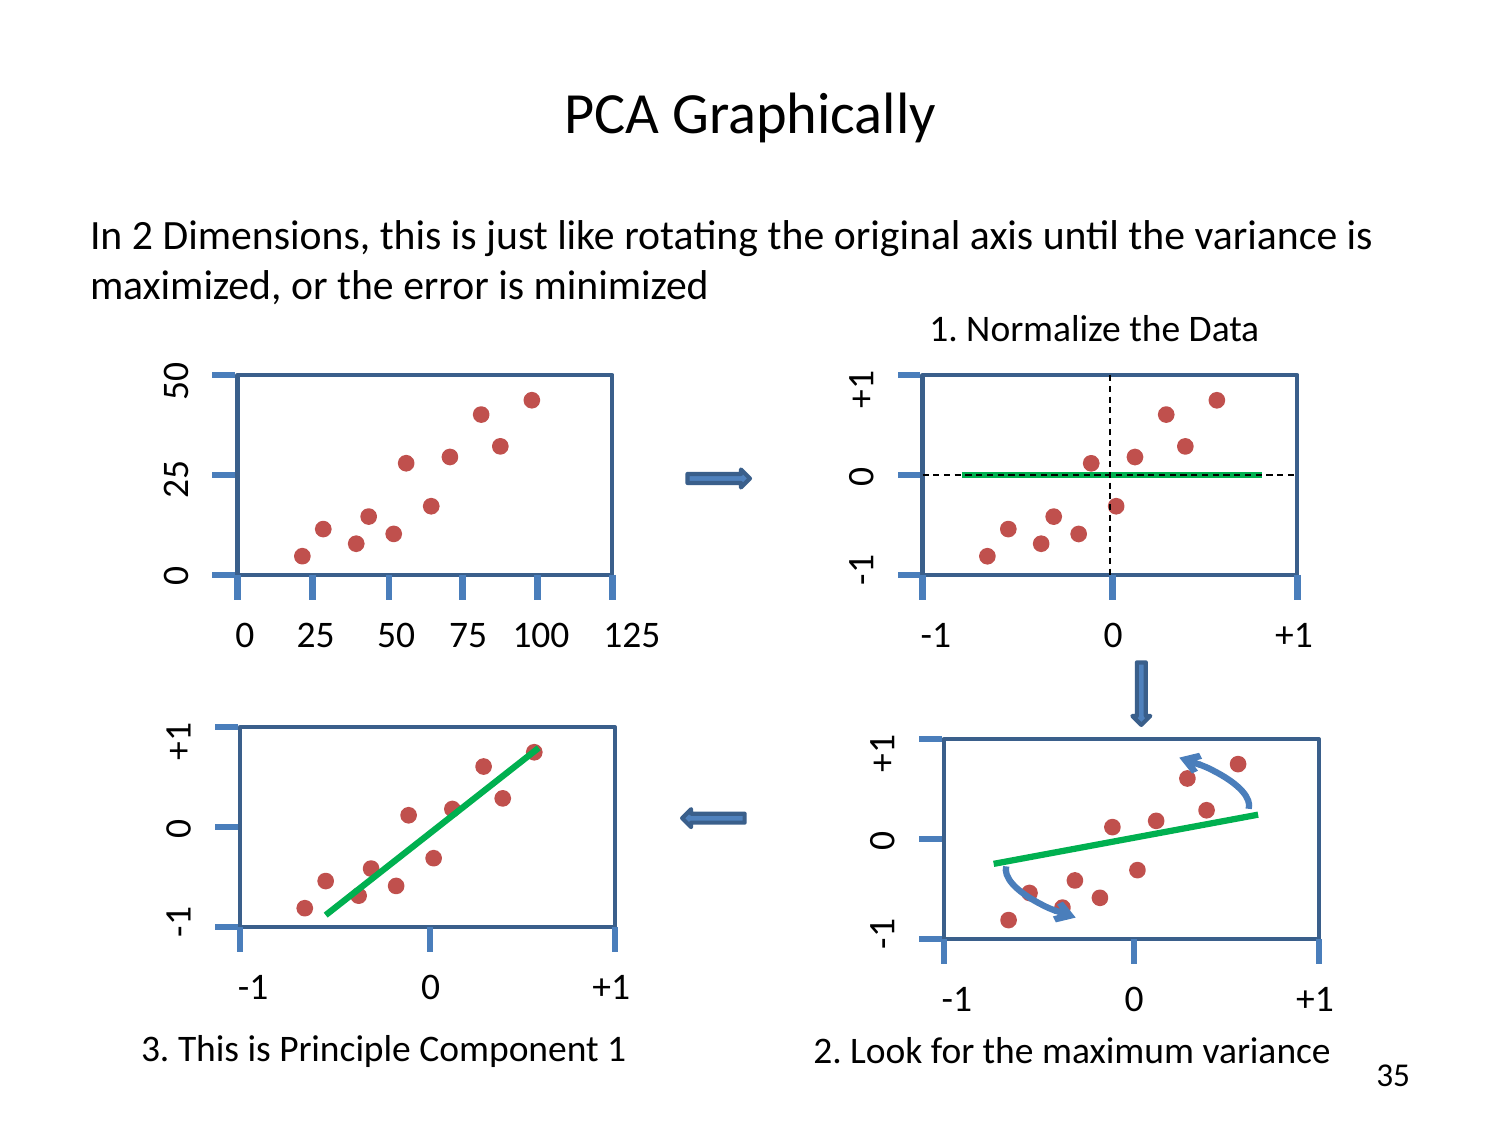

# PCA Graphically
In 2 Dimensions, this is just like rotating the original axis until the variance is maximized, or the error is minimized
1. Normalize the Data

0        25       50
-1        0       +1

0     25     50    75   100    125
-1                  0                  +1

-1        0       +1

-1        0       +1

-1                  0                  +1
-1                  0                  +1
3. This is Principle Component 1
2. Look for the maximum variance
35